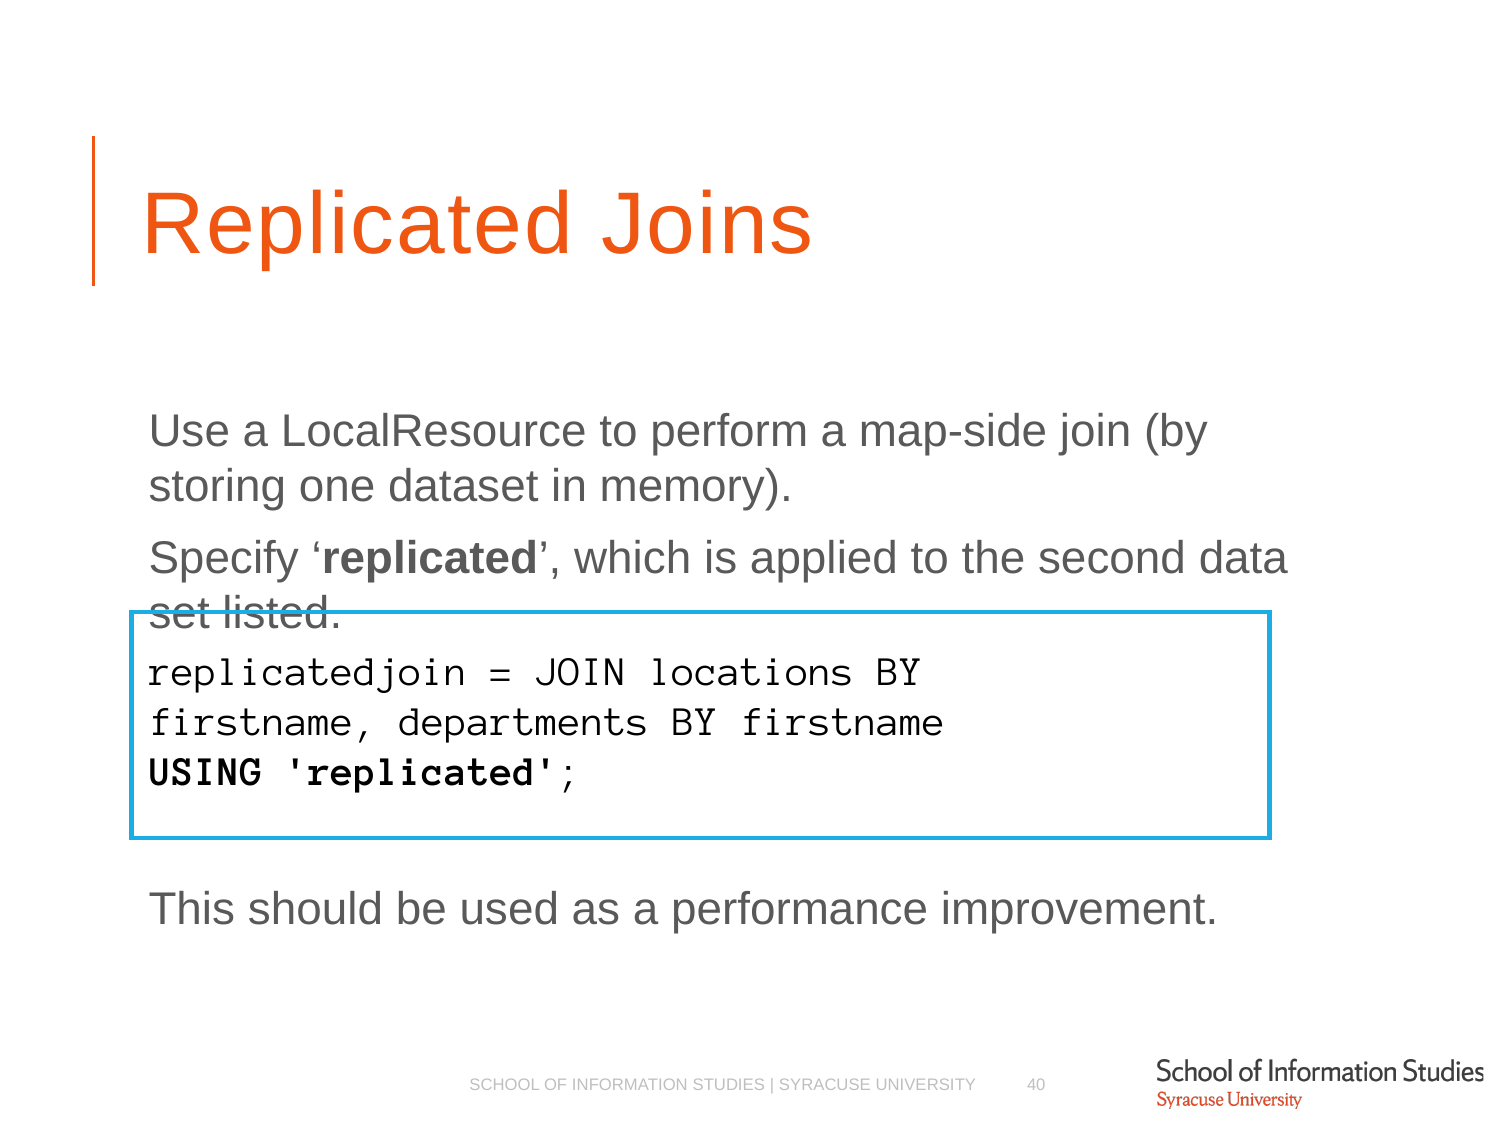

# Replicated Joins
Use a LocalResource to perform a map-side join (by storing one dataset in memory).
Specify ‘replicated’, which is applied to the second data set listed.

replicatedjoin = JOIN locations BY
firstname, departments BY firstname
USING 'replicated';
This should be used as a performance improvement.
School of Information Studies | Syracuse University
40